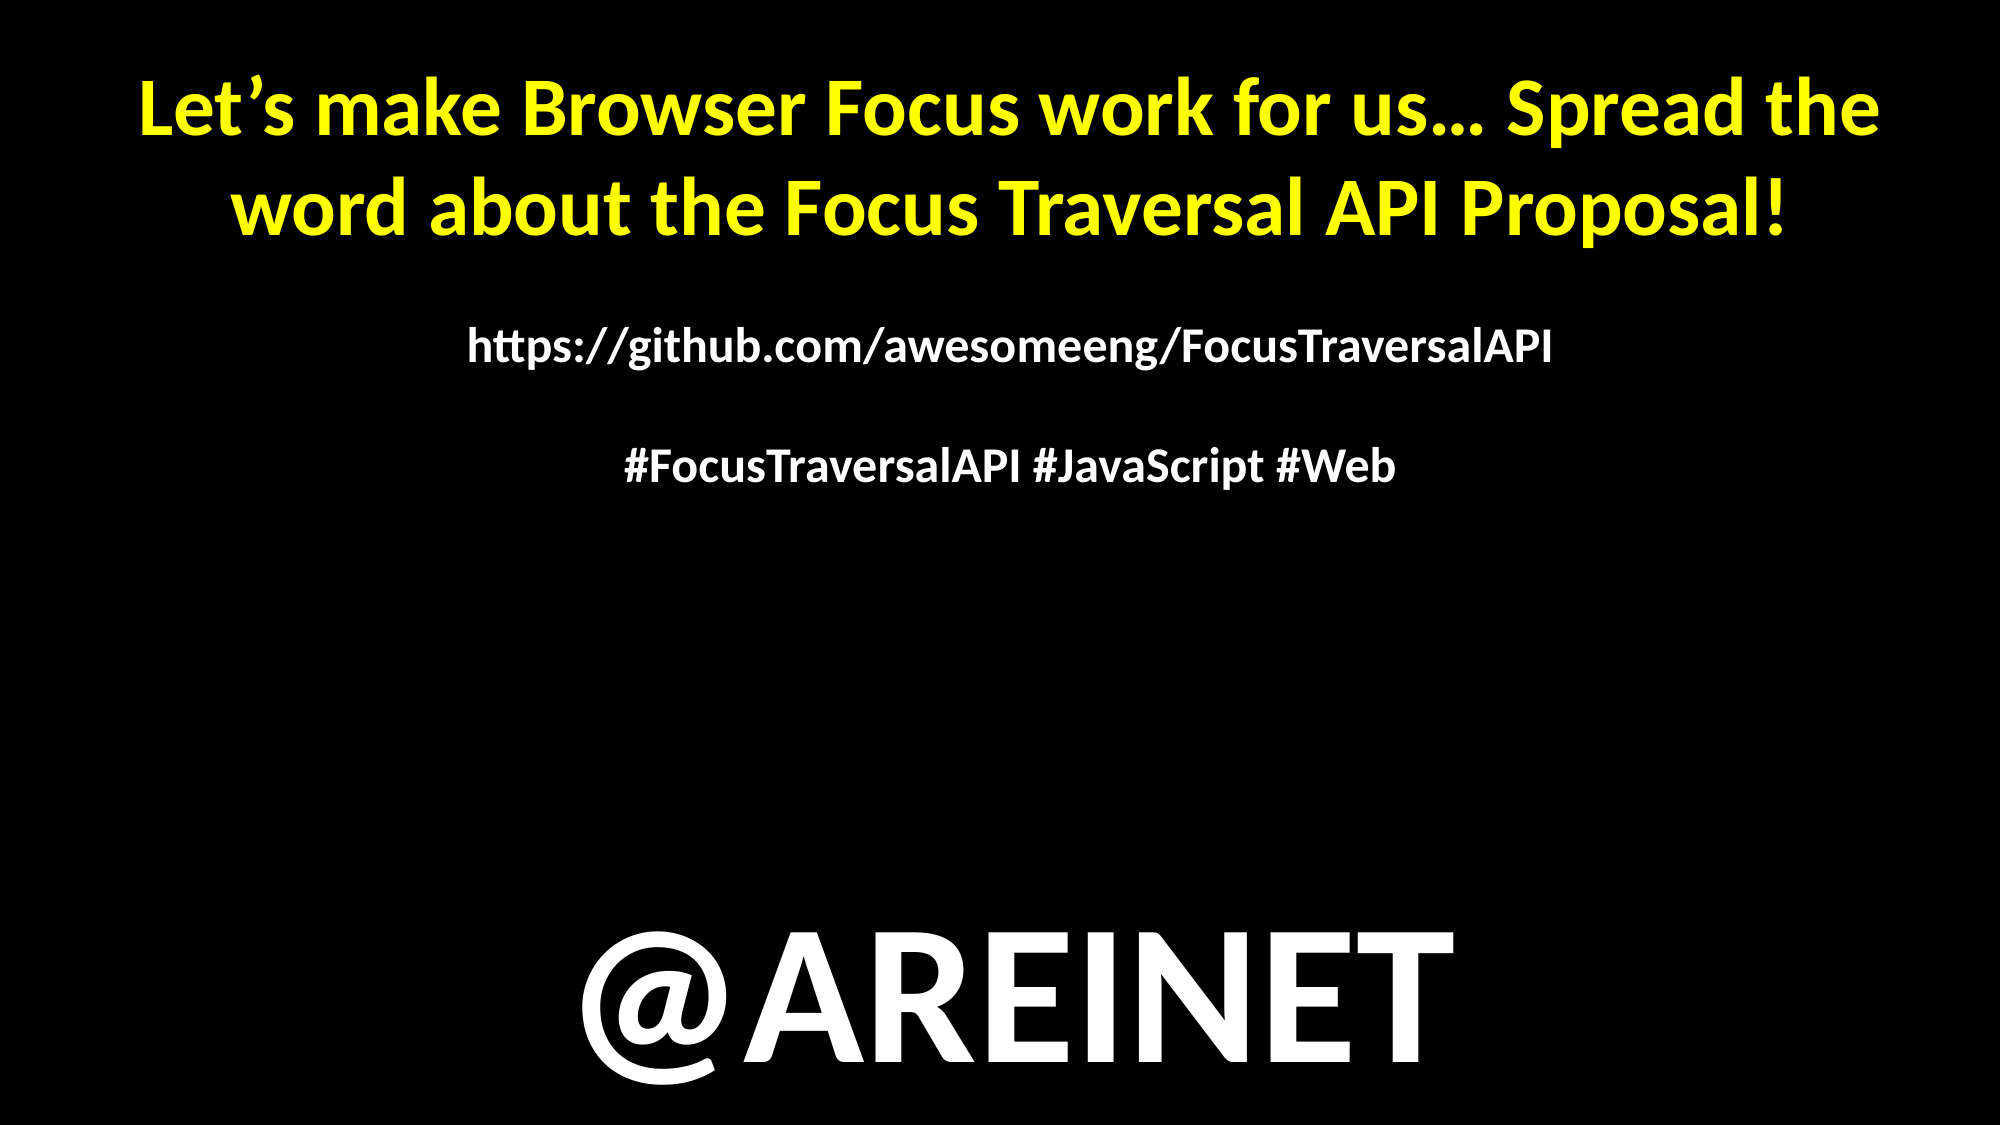

Let’s make Browser Focus work for us… Spread the word about the Focus Traversal API Proposal!

https://github.com/awesomeeng/FocusTraversalAPI

#FocusTraversalAPI #JavaScript #Web

@AREINET